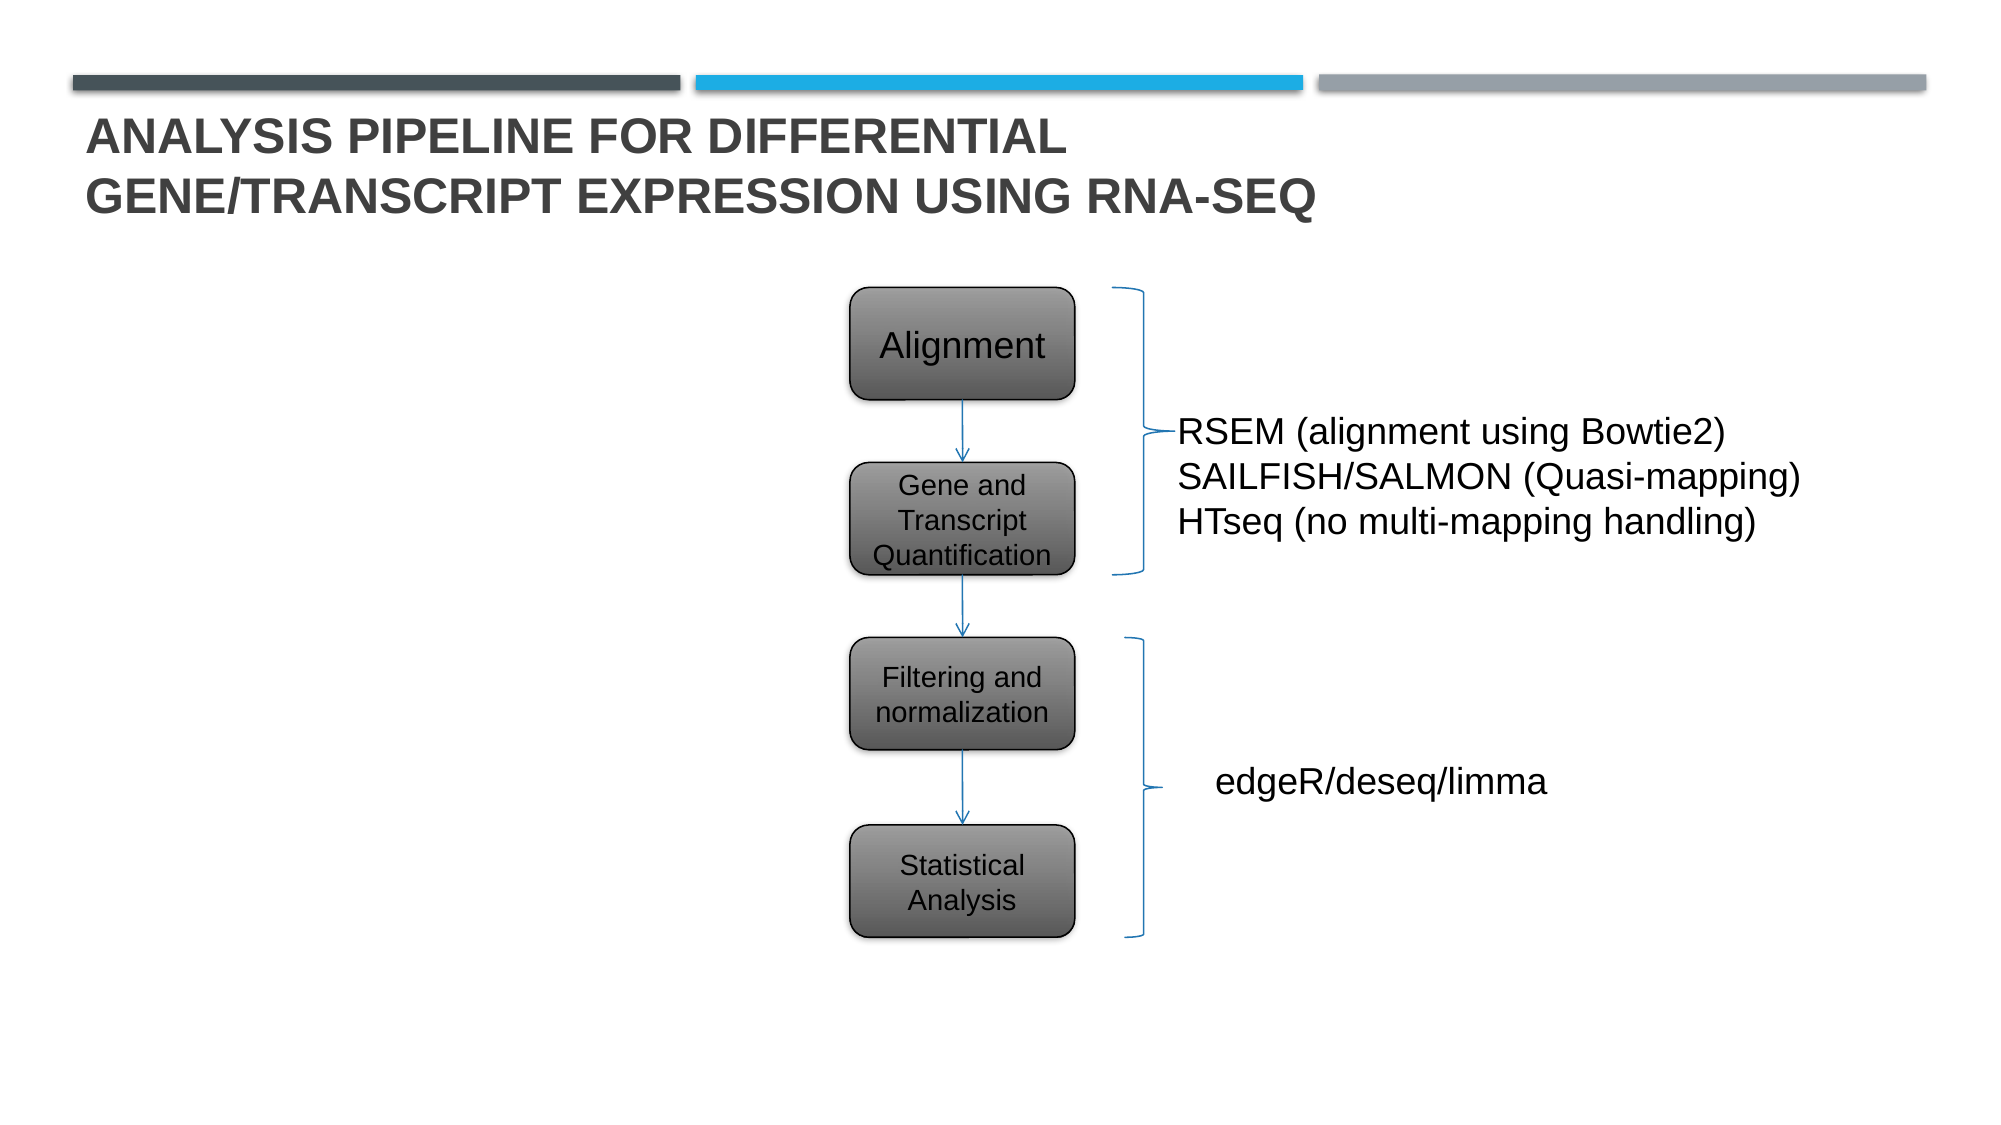

# Analysis pipeline for differential gene/transcript expression using RNA-Seq
Alignment

RSEM (alignment using Bowtie2)
SAILFISH/SALMON (Quasi-mapping)
HTseq (no multi-mapping handling)
Gene and Transcript
Quantification

Filtering and normalization

edgeR/deseq/limma
Statistical Analysis